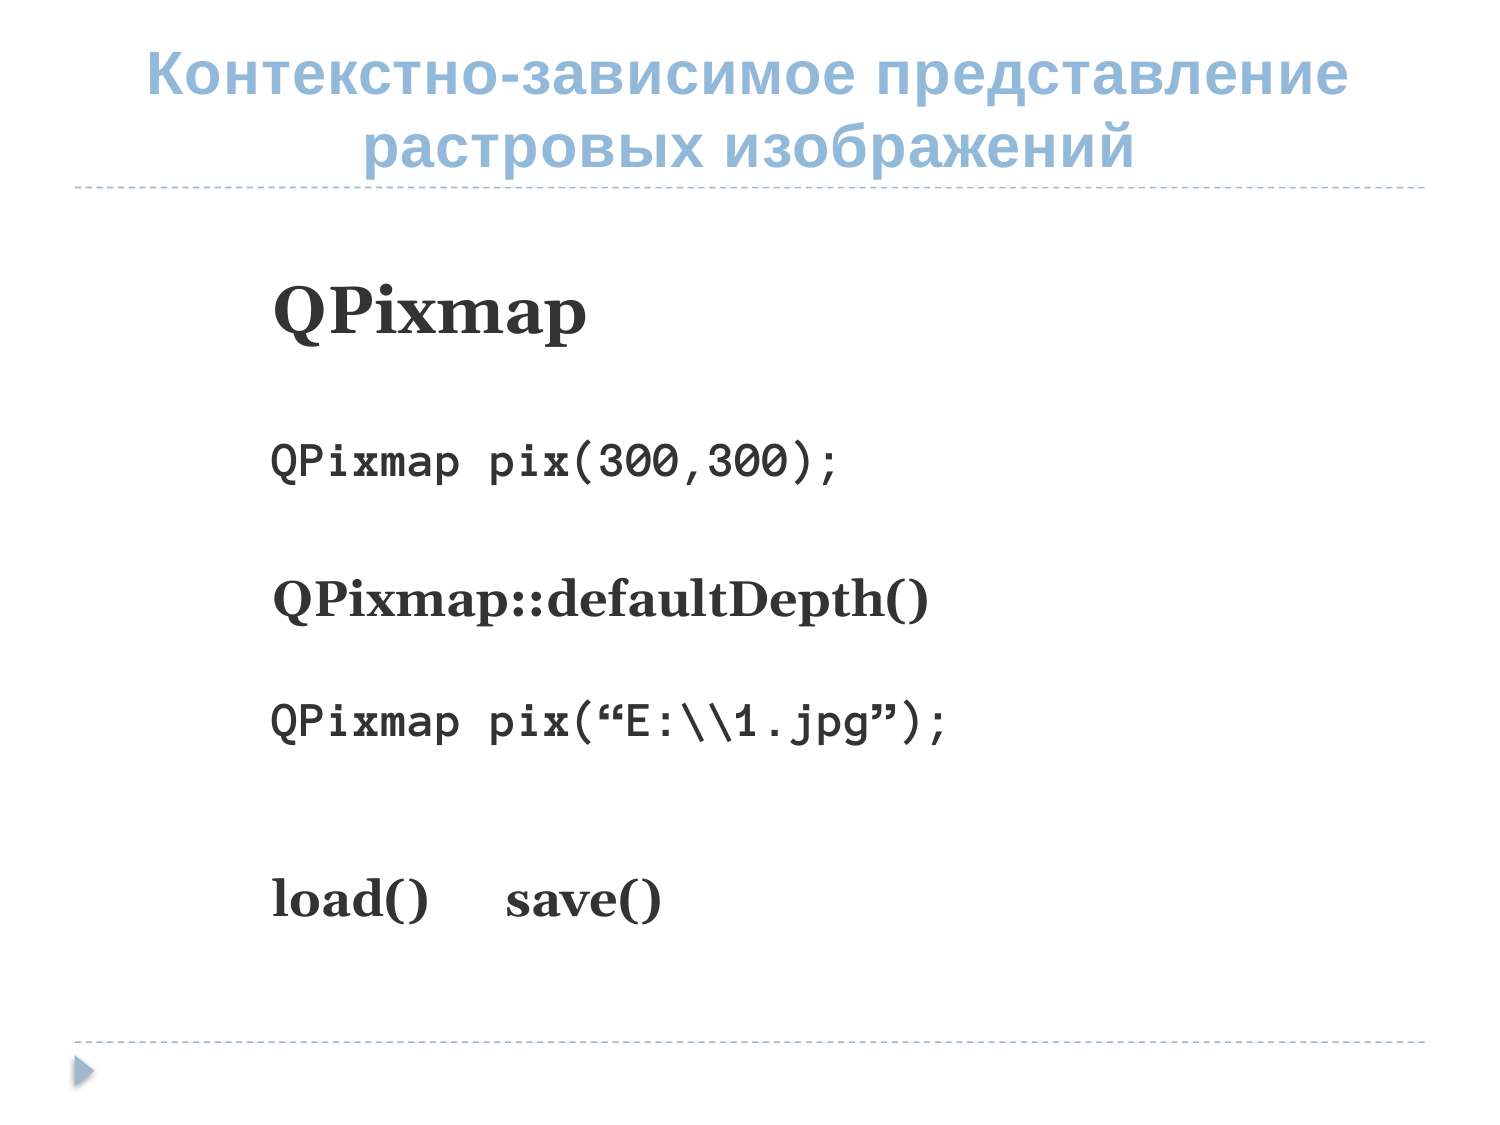

# Контекстно-зависимое представление растровых изображений
QPixmap

QPixmap pix(300,300);

QPixmap::defaultDepth()

QPixmap pix(“E:\\1.jpg”);

load()      save()